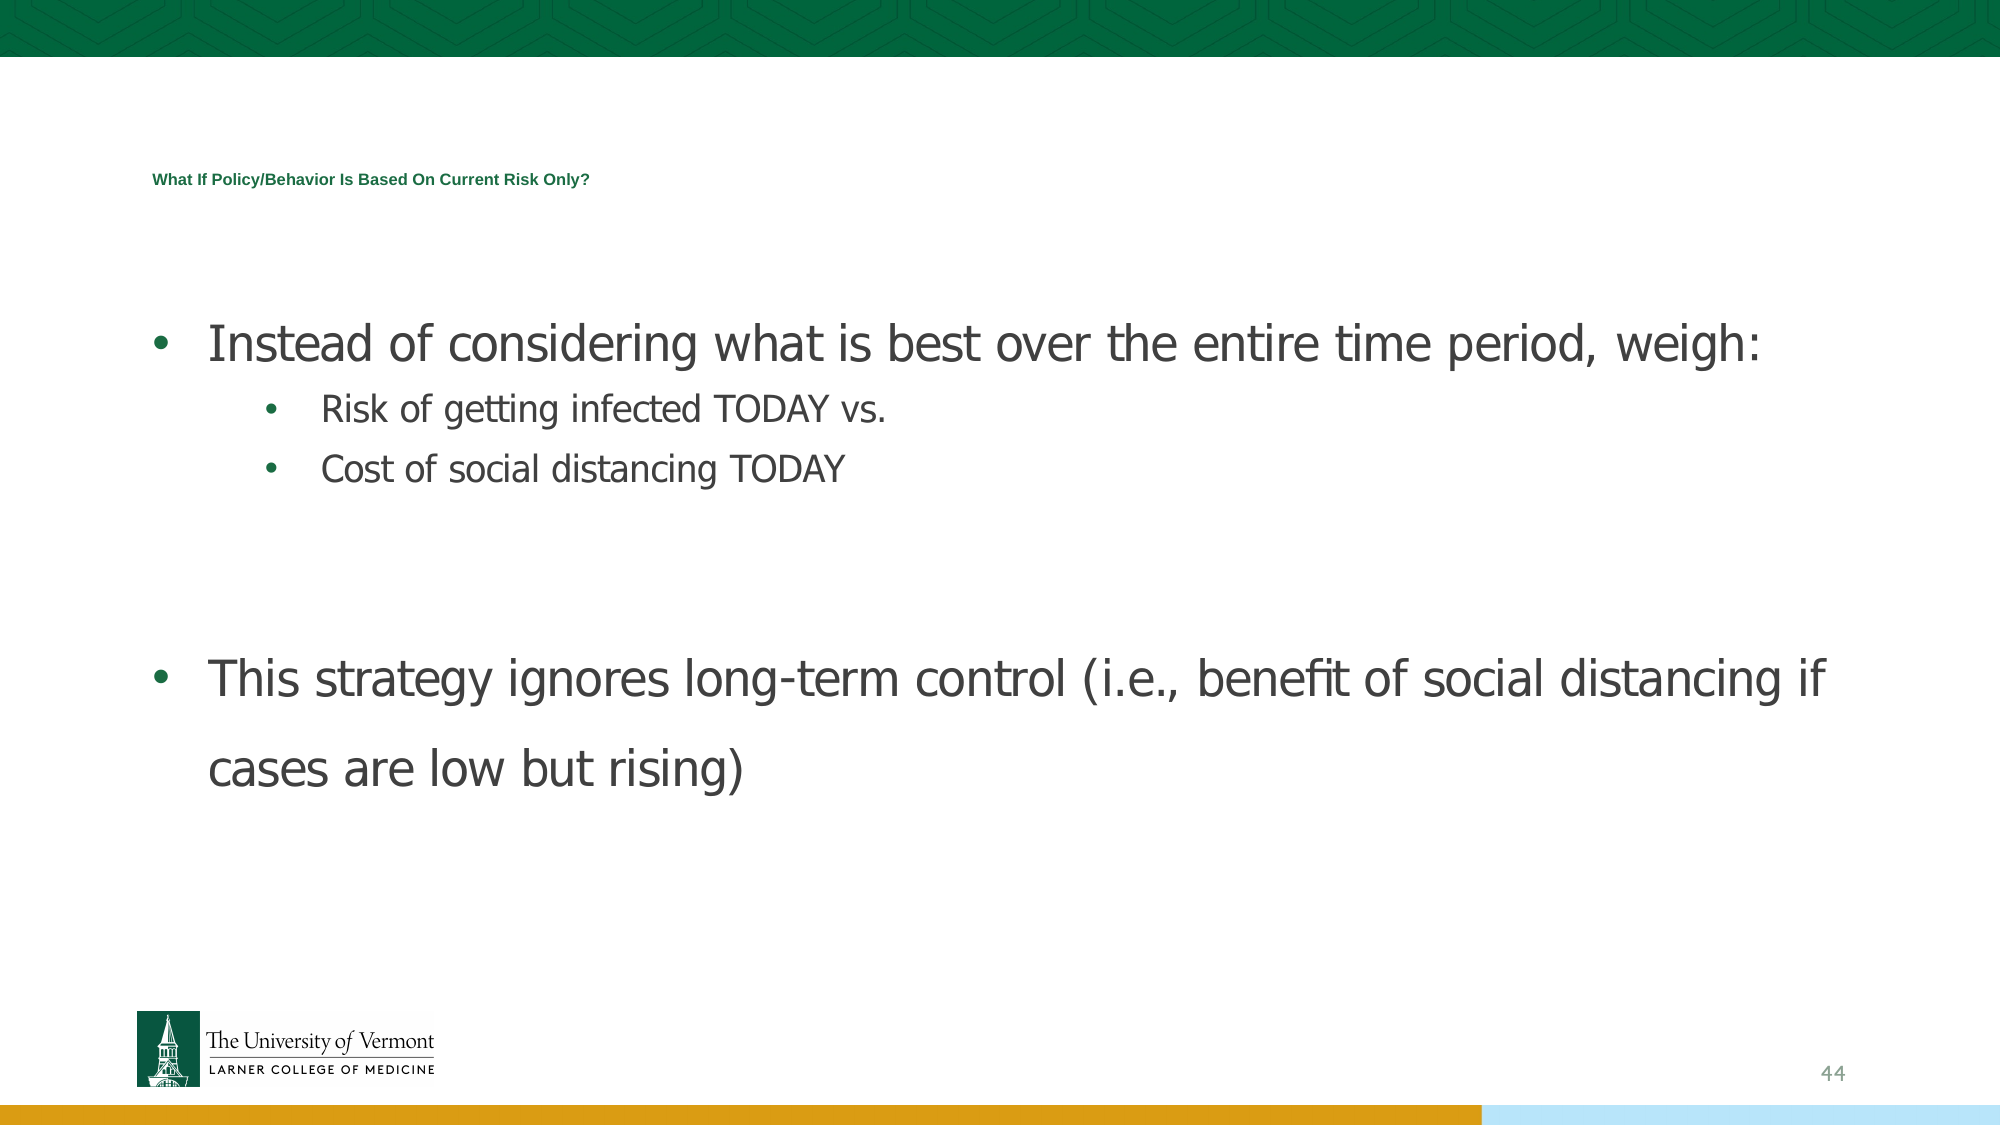

# What If Policy/Behavior Is Based On Current Risk Only?
Instead of considering what is best over the entire time period, weigh:
Risk of getting infected TODAY vs.
Cost of social distancing TODAY

This strategy ignores long-term control (i.e., benefit of social distancing if cases are low but rising)
44